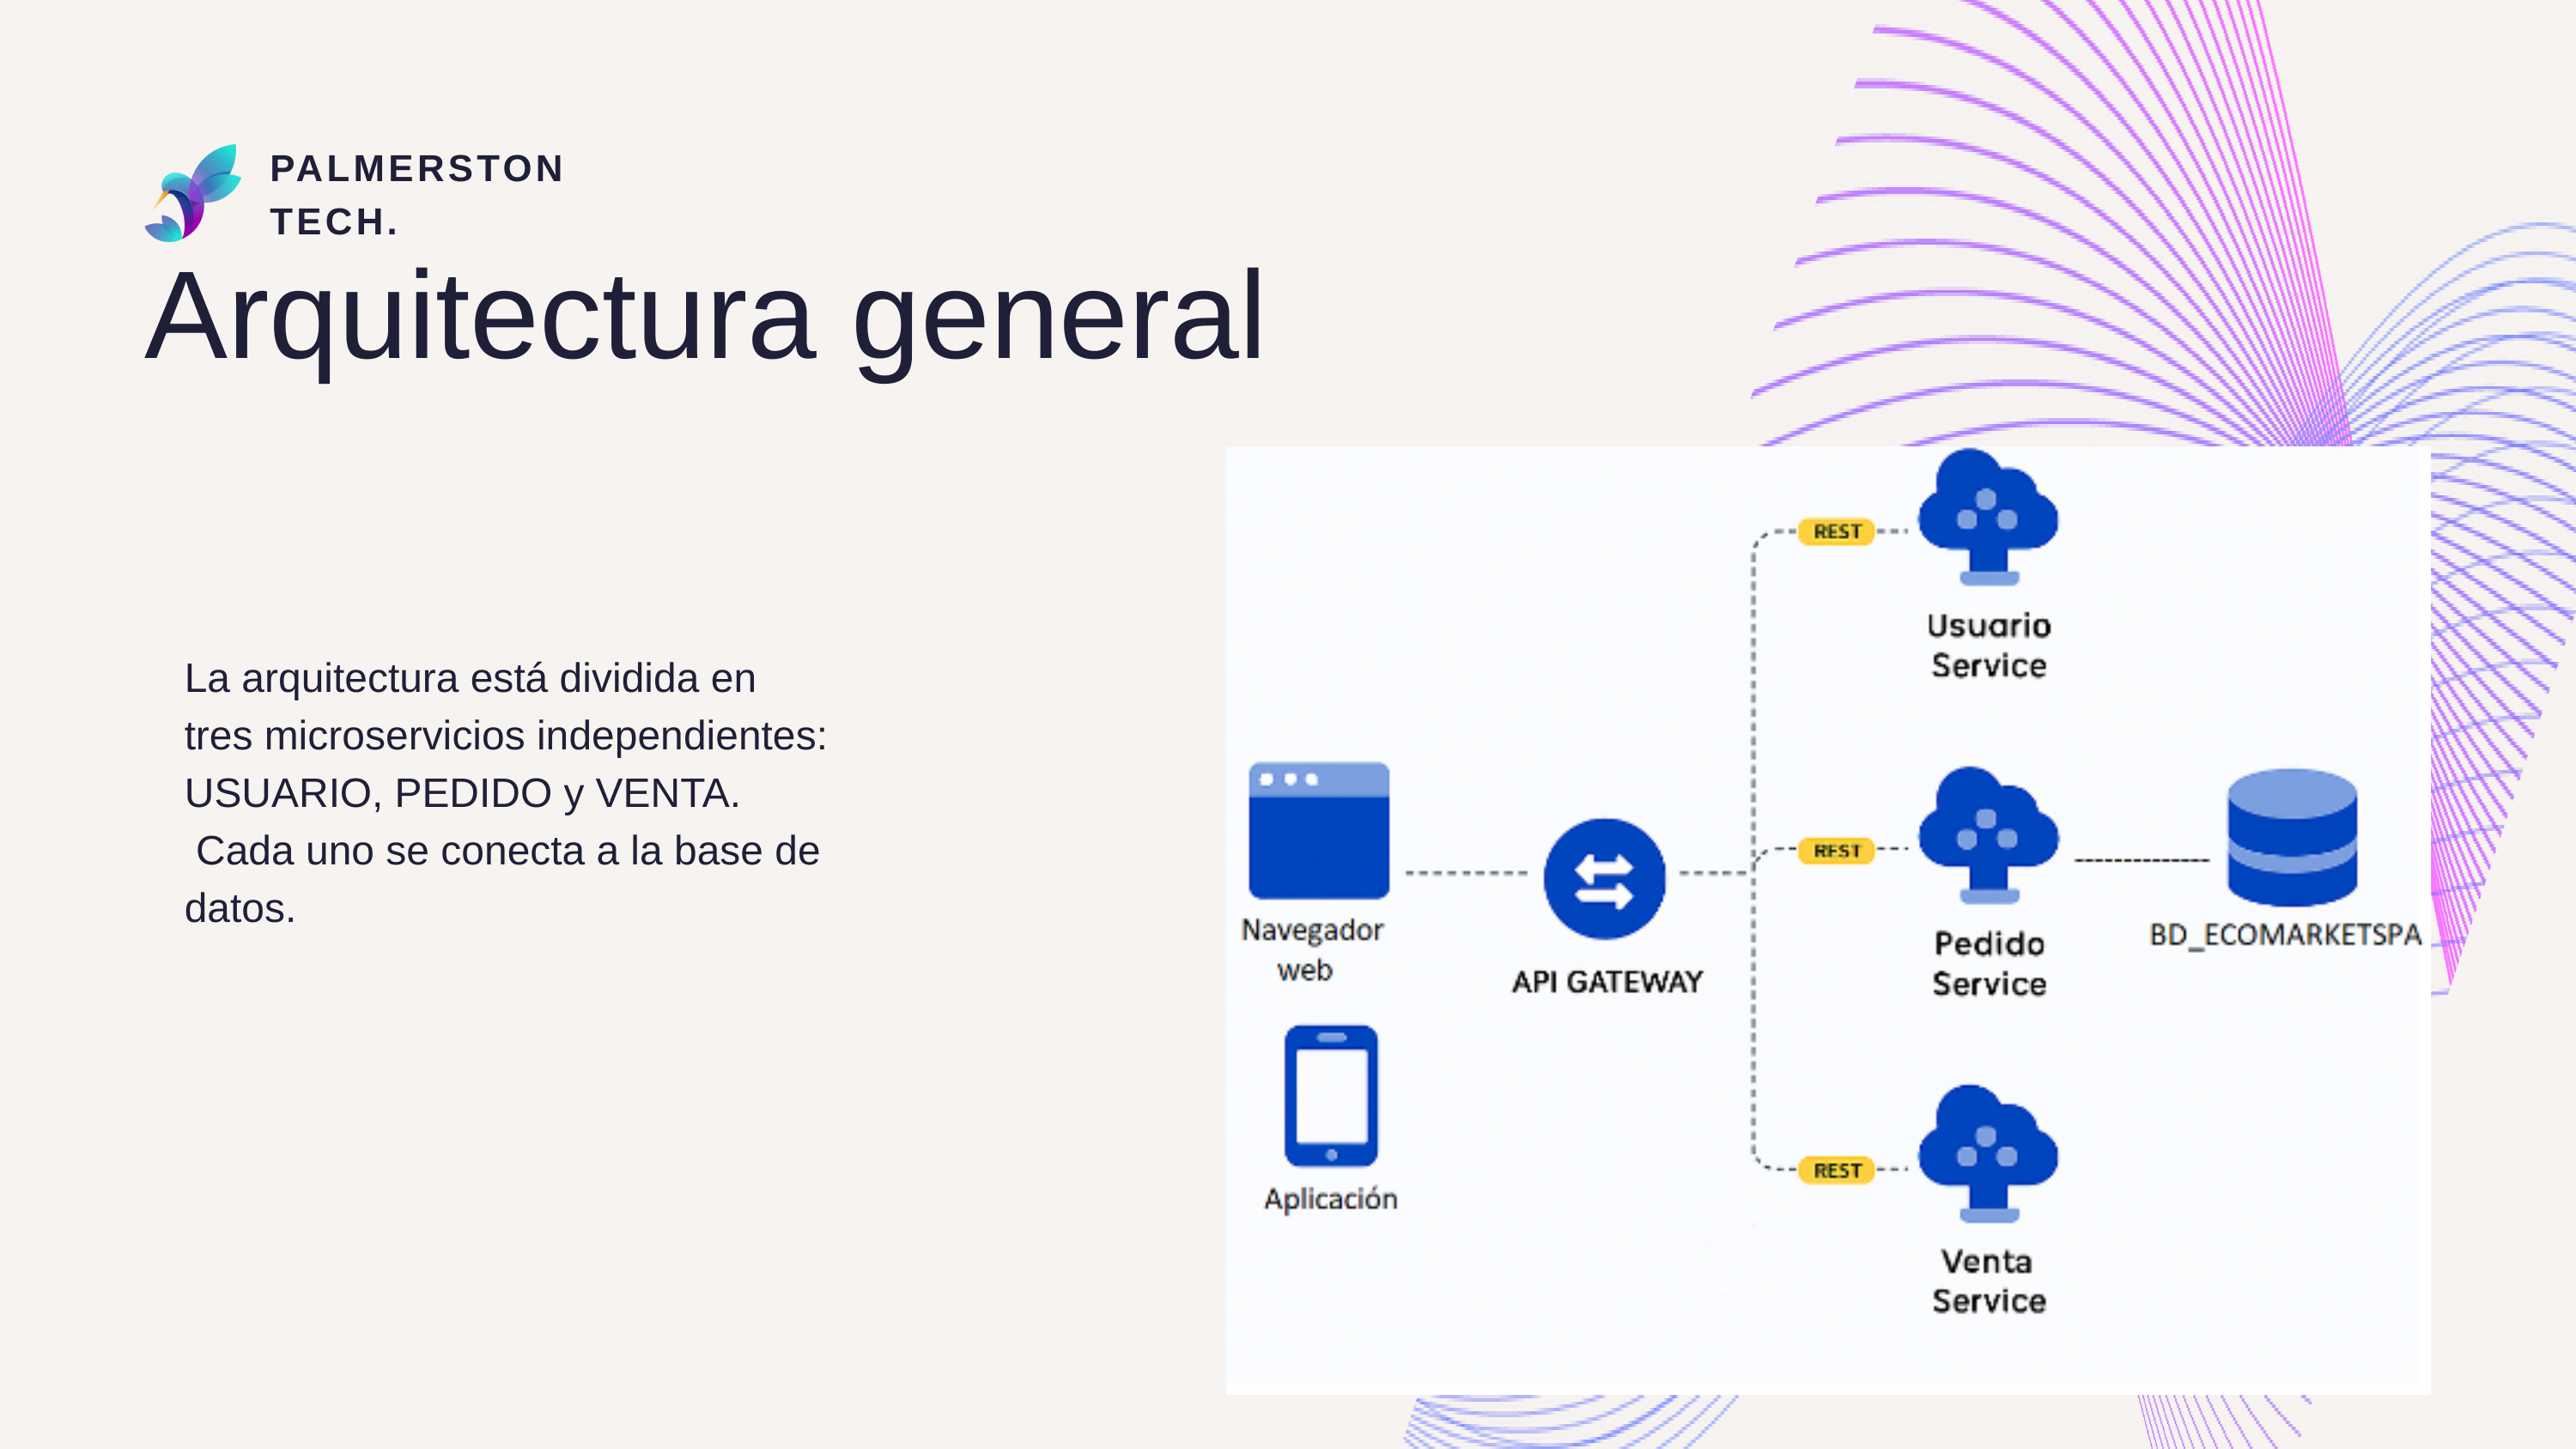

PALMERSTON
TECH.

Arquitectura general

La arquitectura está dividida en tres microservicios independientes: USUARIO, PEDIDO y VENTA.
 Cada uno se conecta a la base de datos.